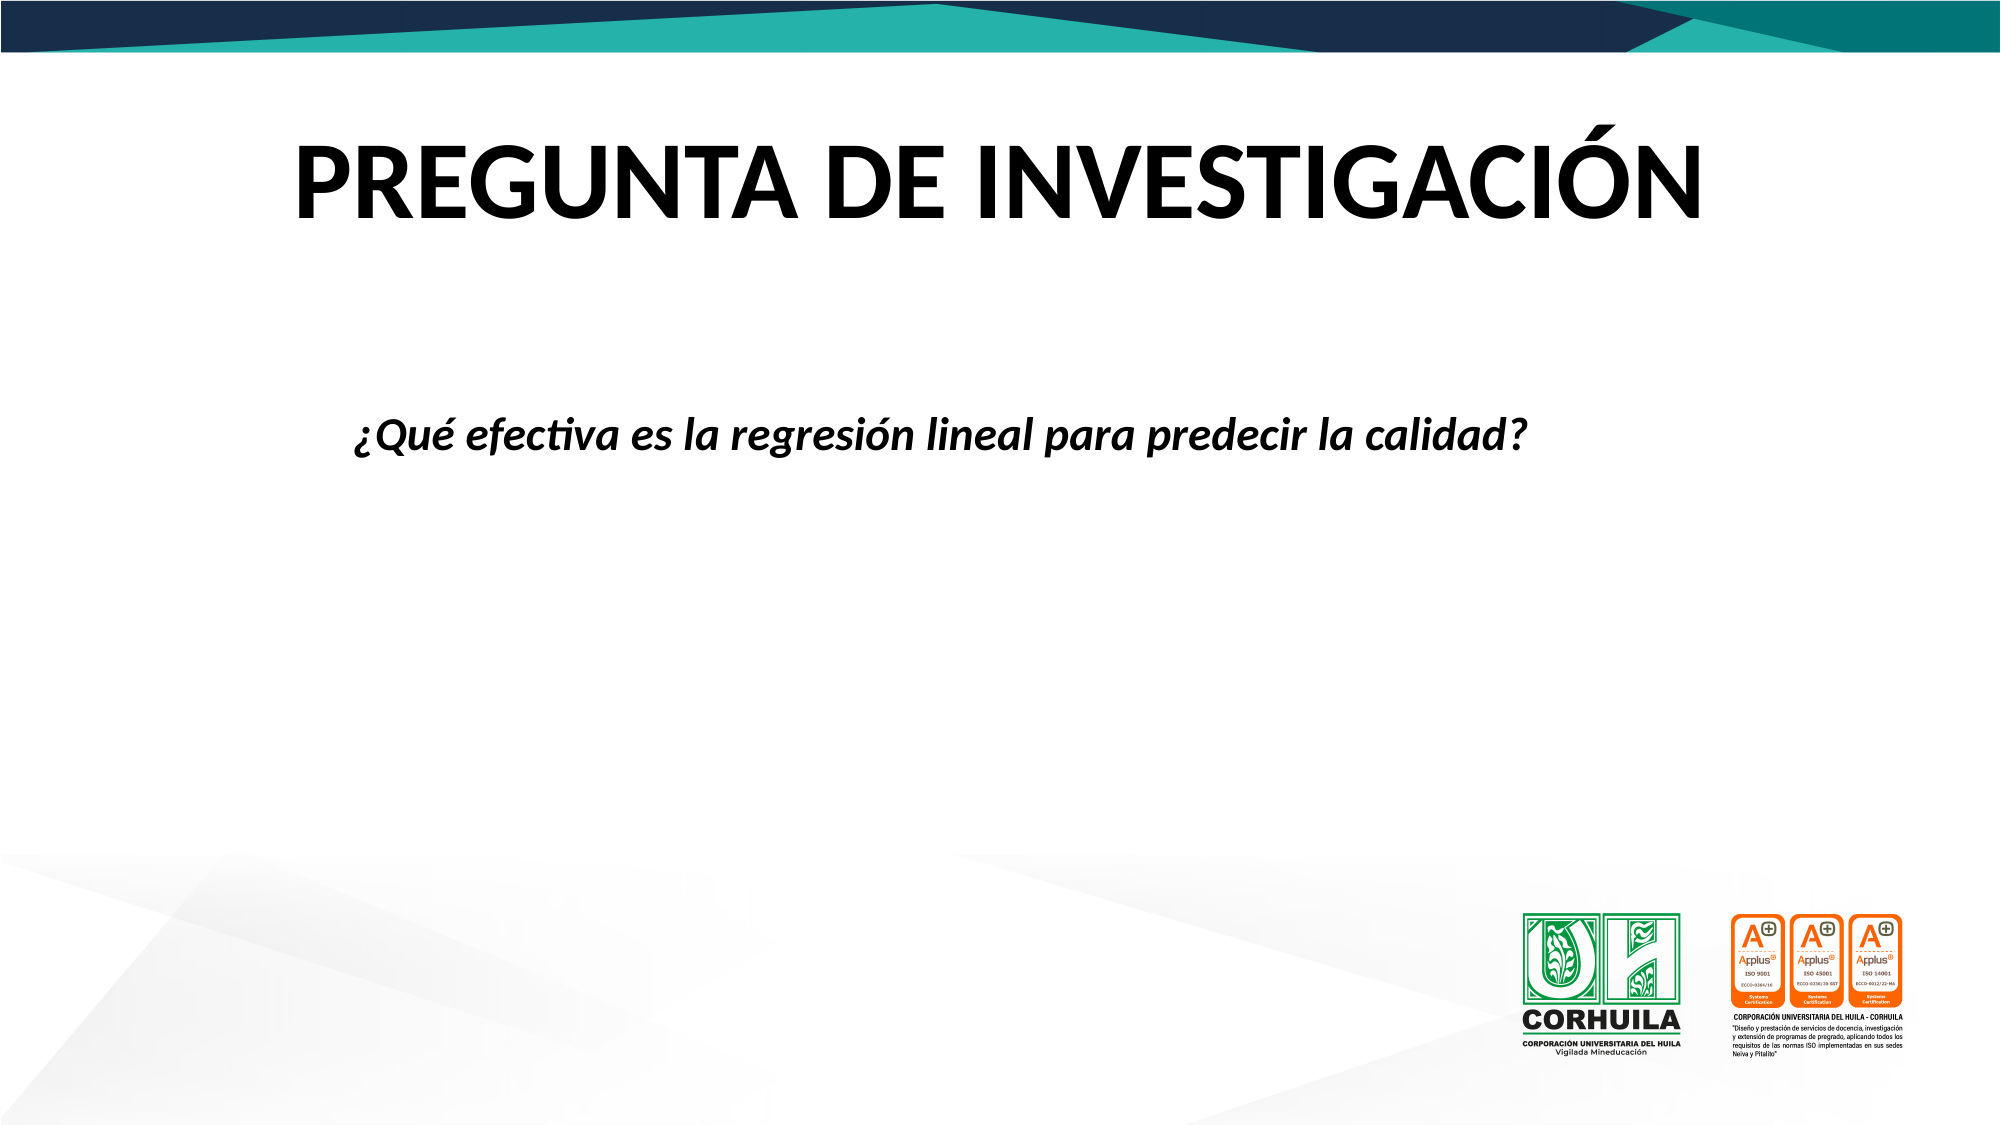

# PREGUNTA DE INVESTIGACIÓN
¿Qué efectiva es la regresión lineal para predecir la calidad?